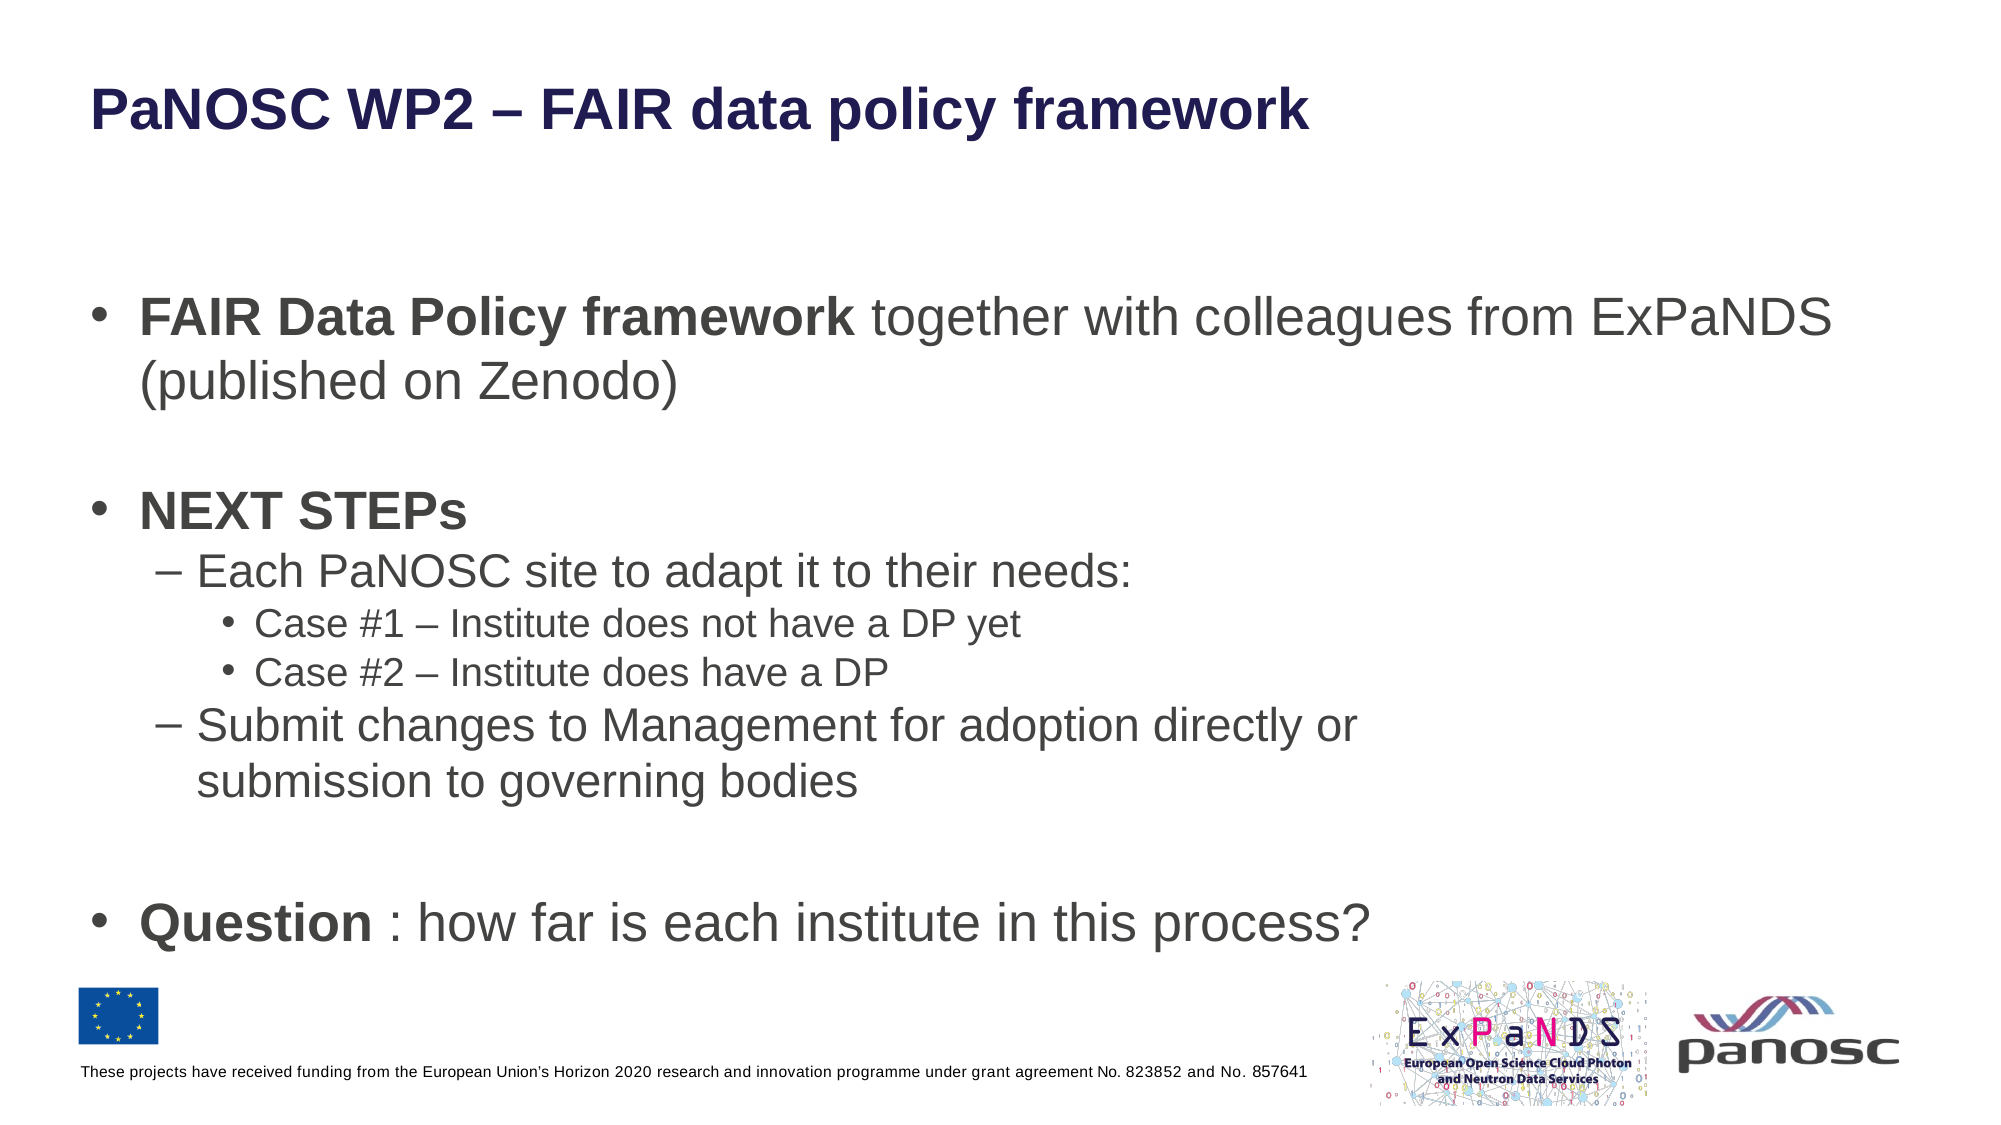

# PaNOSC WP2 – FAIR data policy framework
FAIR Data Policy framework together with colleagues from ExPaNDS (published on Zenodo)

NEXT STEPs
Each PaNOSC site to adapt it to their needs:
Case #1 – Institute does not have a DP yet
Case #2 – Institute does have a DP
Submit changes to Management for adoption directly or
submission to governing bodies

Question : how far is each institute in this process?